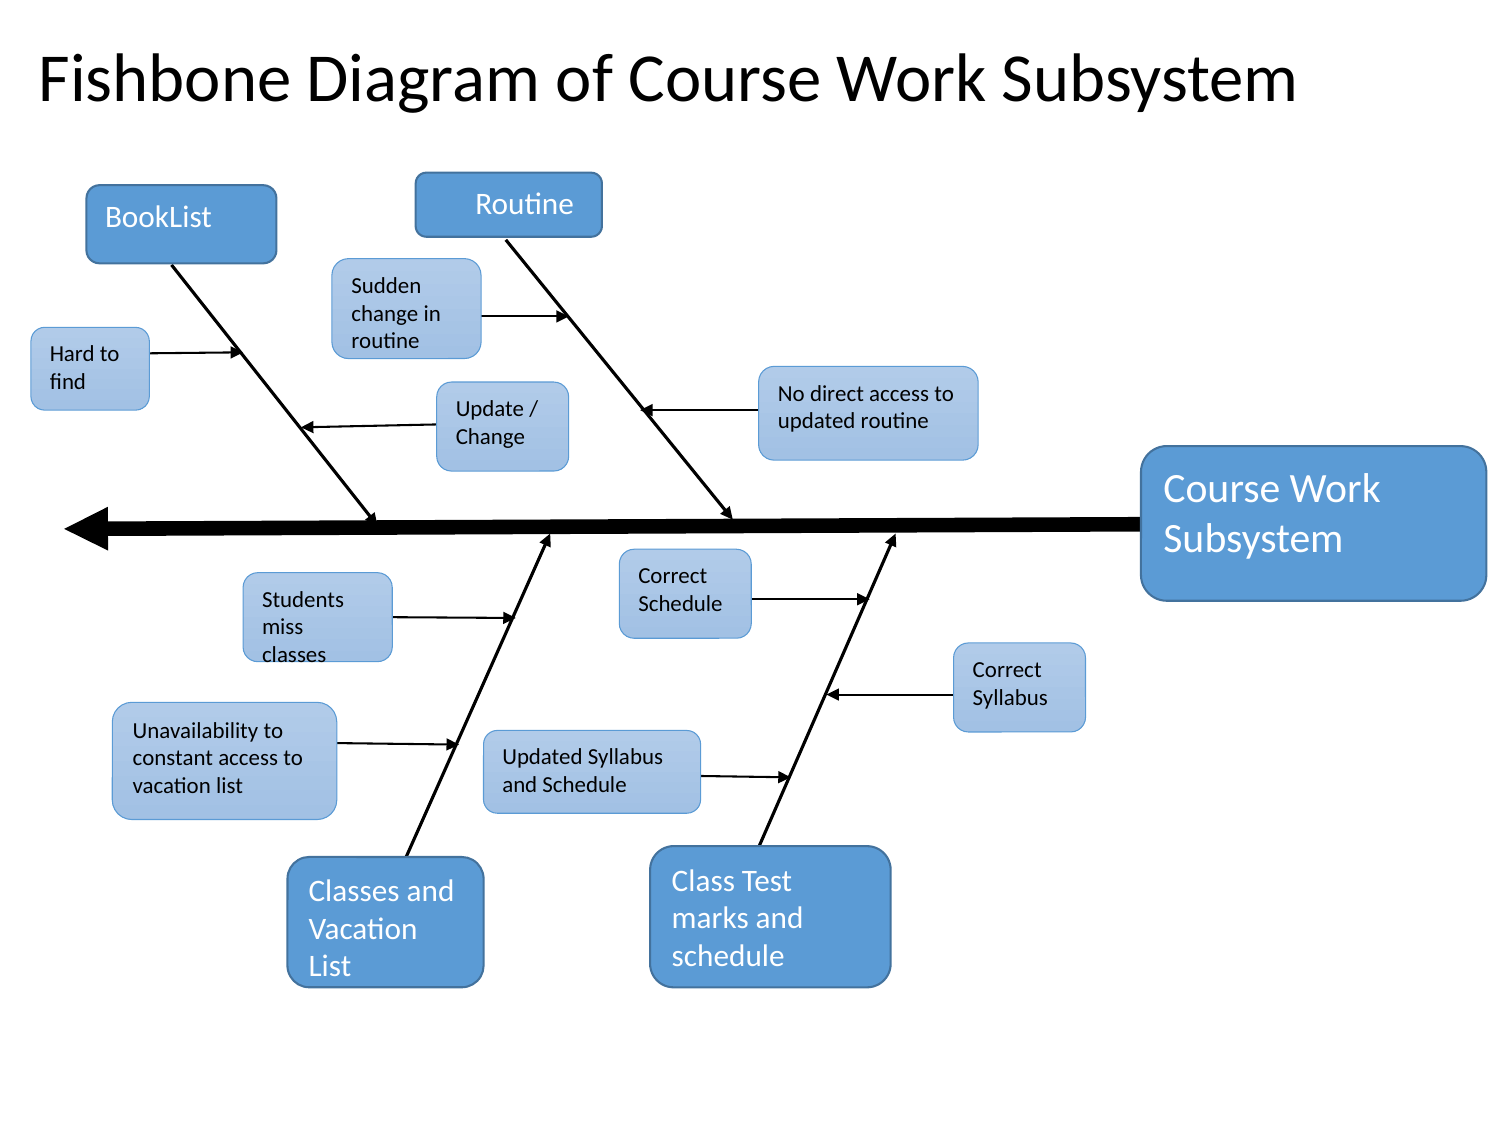

# Fishbone Diagram of Course Work Subsystem
      Routine
BookList
Sudden change in routine
Hard to find
No direct access to updated routine
Update / Change

Course Work Subsystem
Correct Schedule
Students miss classes
Correct Syllabus
Unavailability to constant access to vacation list
Updated Syllabus and Schedule
Class Test marks and schedule
Classes and Vacation List
12